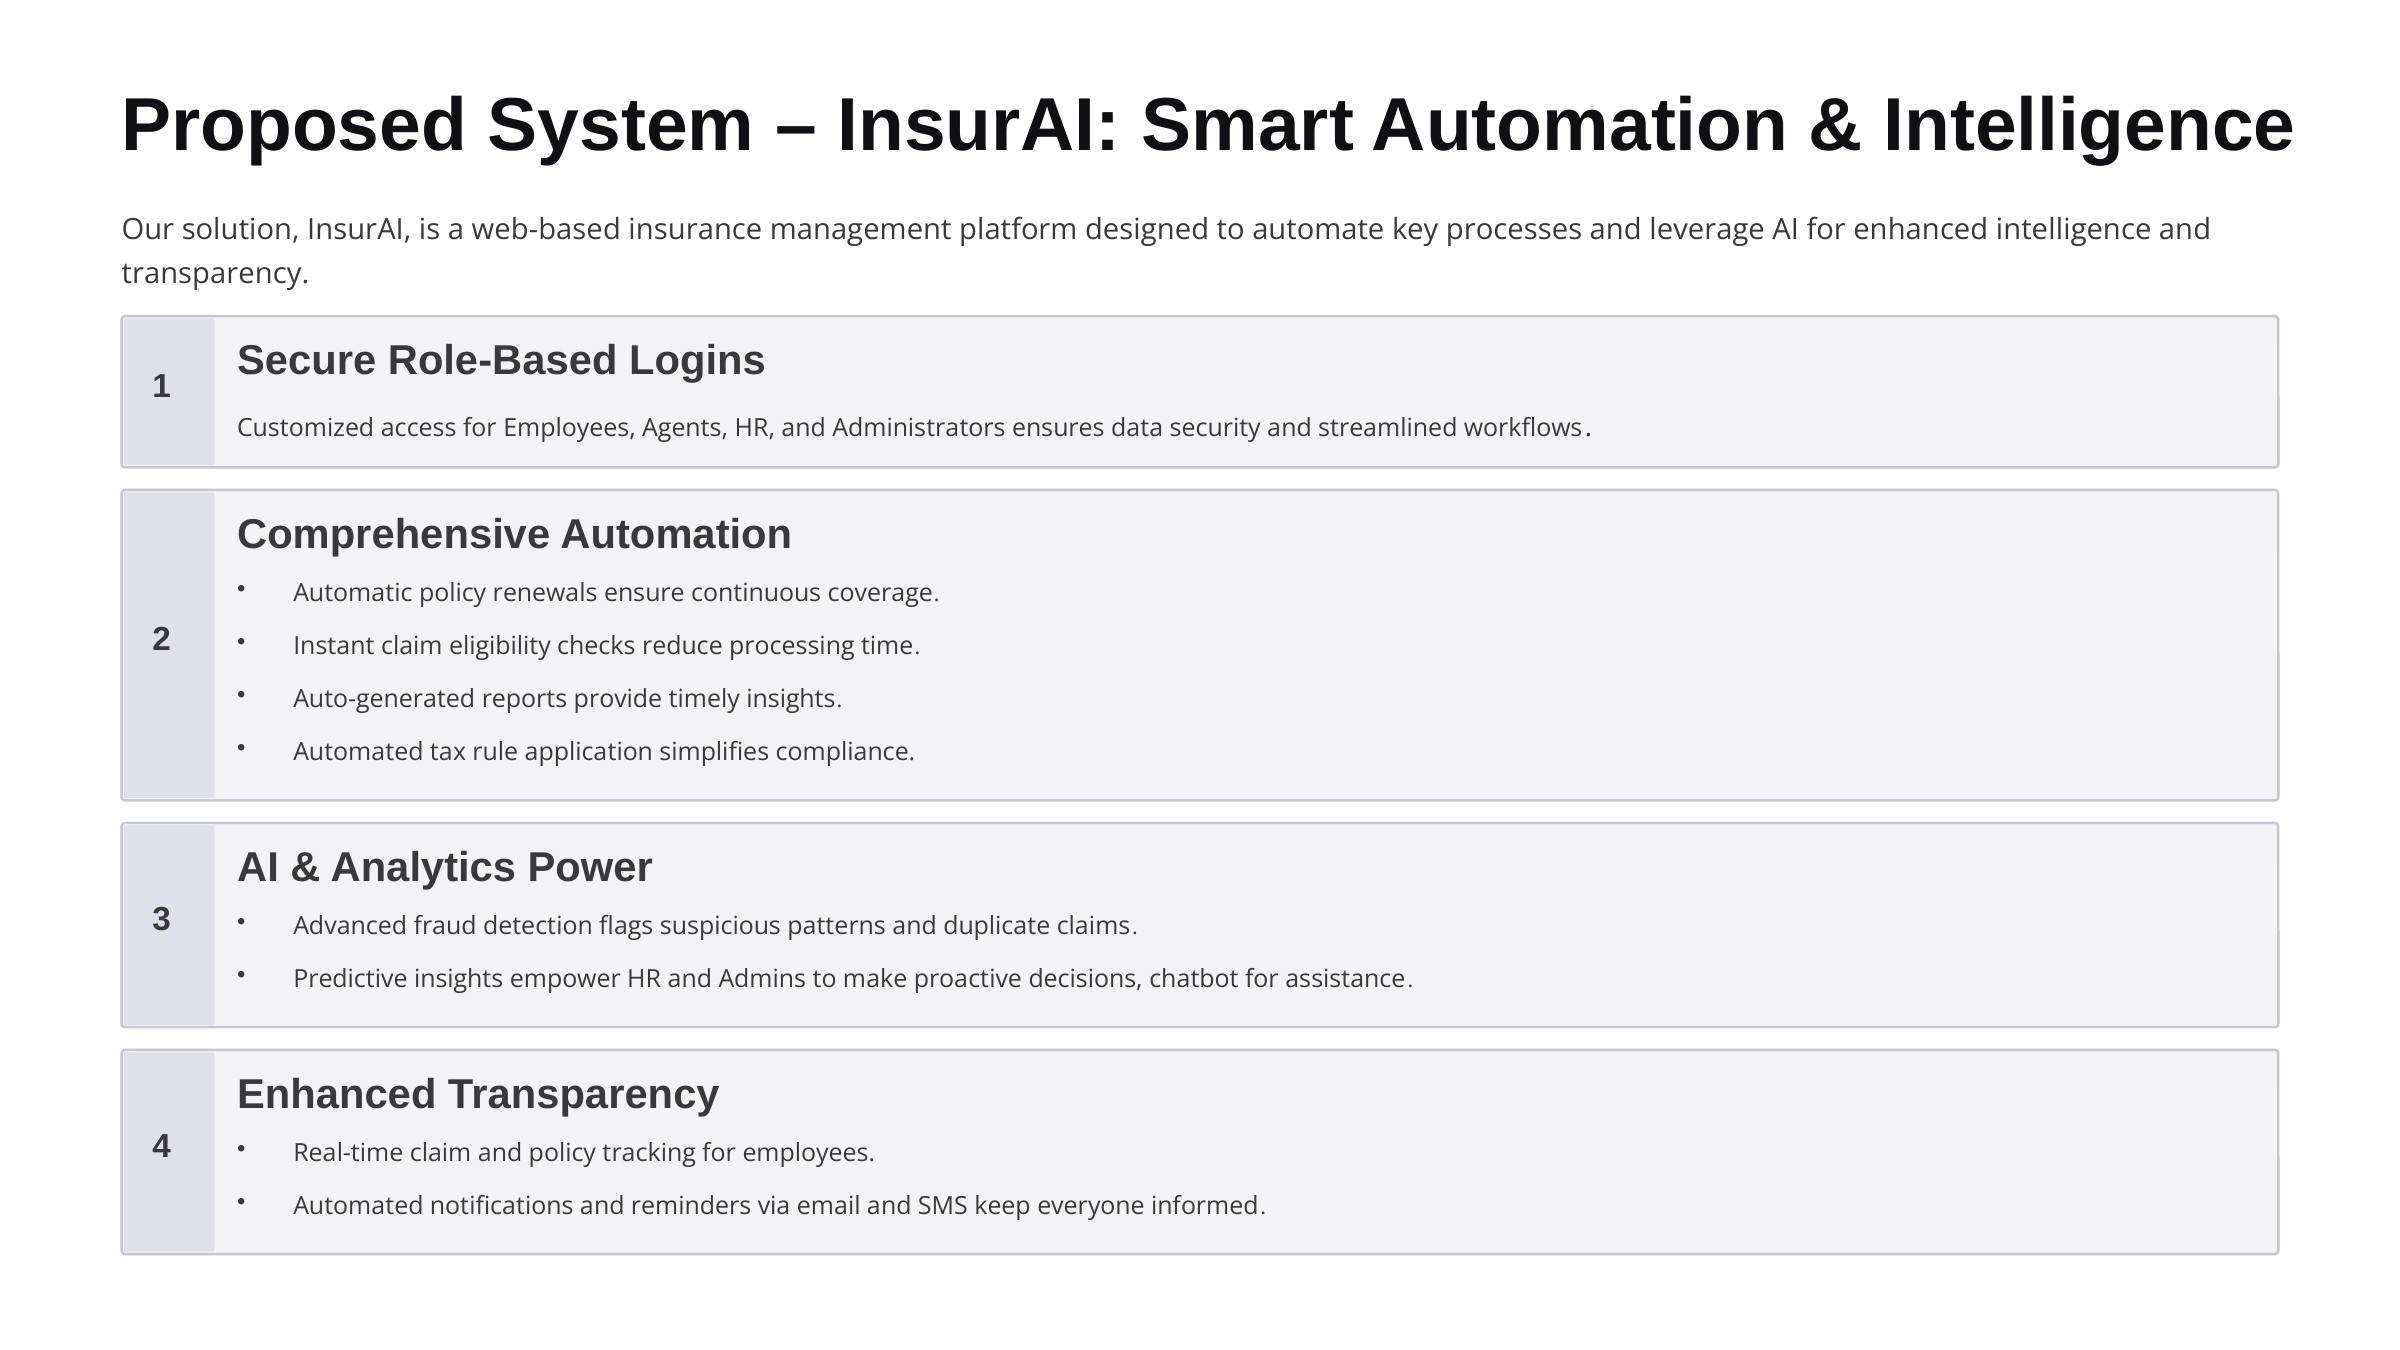

Proposed System – InsurAI: Smart Automation & Intelligence
Our solution, InsurAI, is a web-based insurance management platform designed to automate key processes and leverage AI for enhanced intelligence and transparency.

Secure Role-Based Logins
1
Customized access for Employees, Agents, HR, and Administrators ensures data security and streamlined workflows.

Comprehensive Automation
Automatic policy renewals ensure continuous coverage.
2
Instant claim eligibility checks reduce processing time.
Auto-generated reports provide timely insights.
Automated tax rule application simplifies compliance.

AI & Analytics Power
3
Advanced fraud detection flags suspicious patterns and duplicate claims.
Predictive insights empower HR and Admins to make proactive decisions, chatbot for assistance.

Enhanced Transparency
4
Real-time claim and policy tracking for employees.
Automated notifications and reminders via email and SMS keep everyone informed.